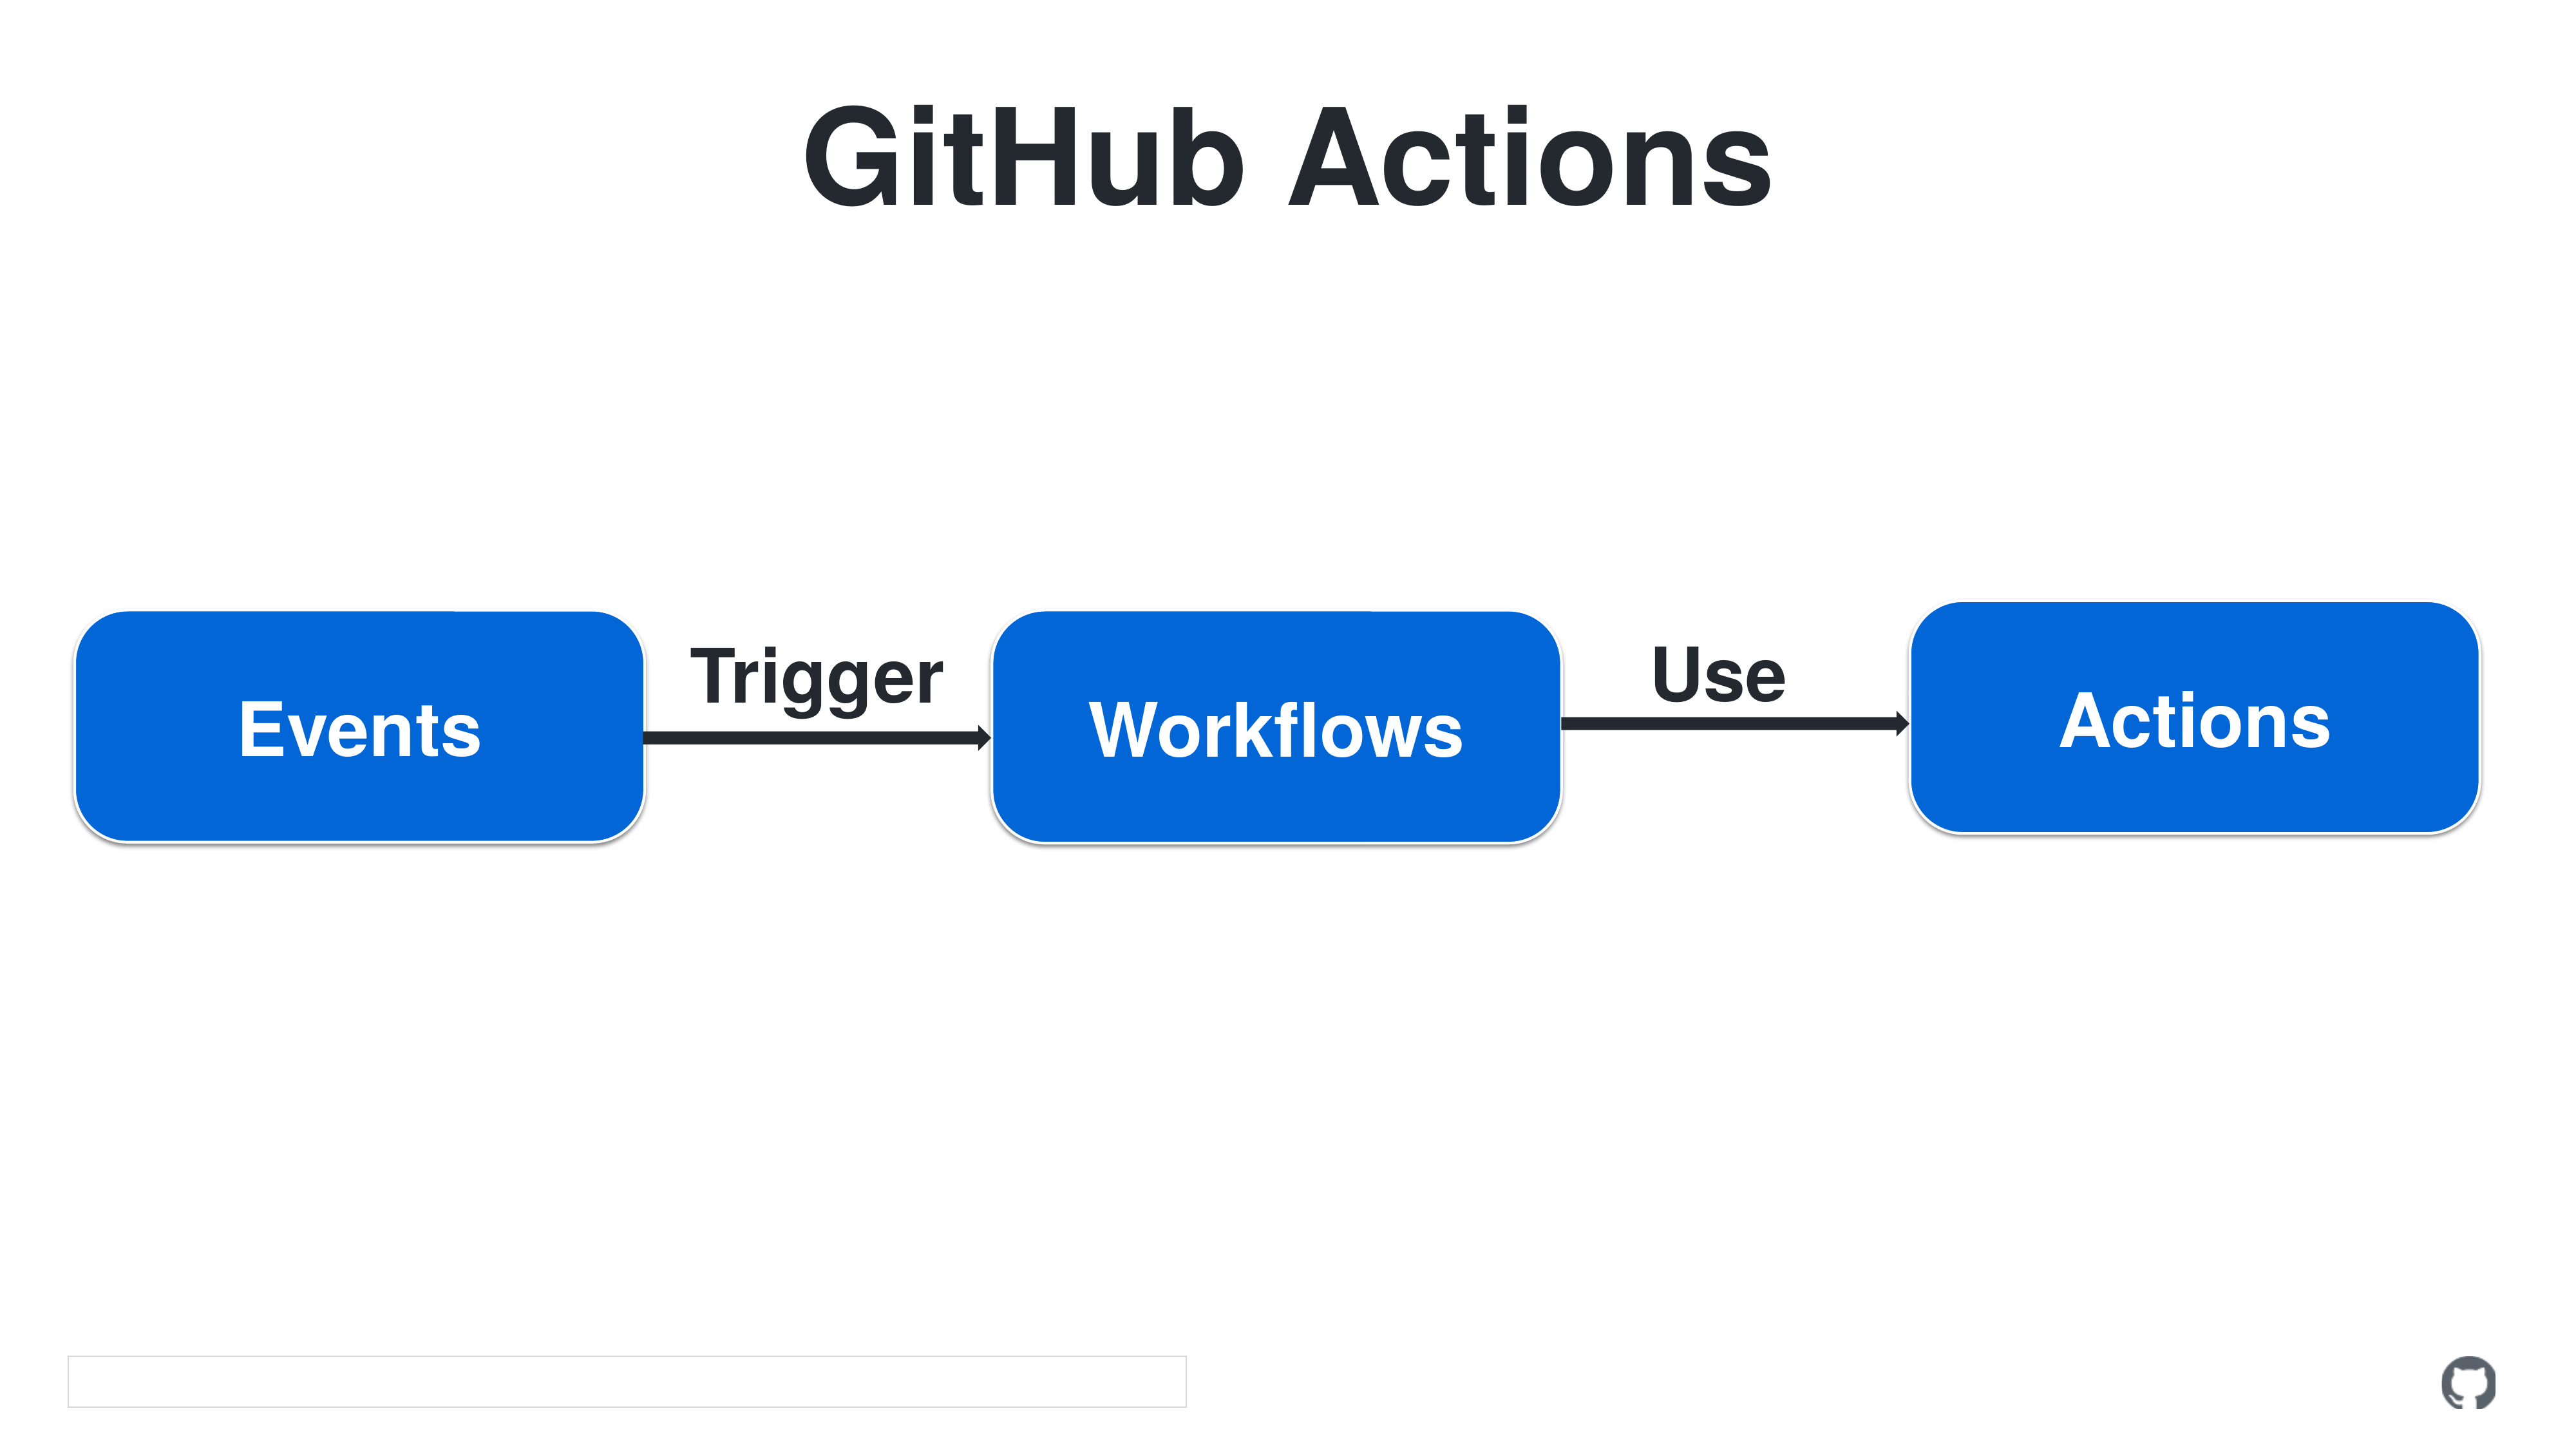

# GitHub Actions
Actions
Events
Workflows

Use
Trigger